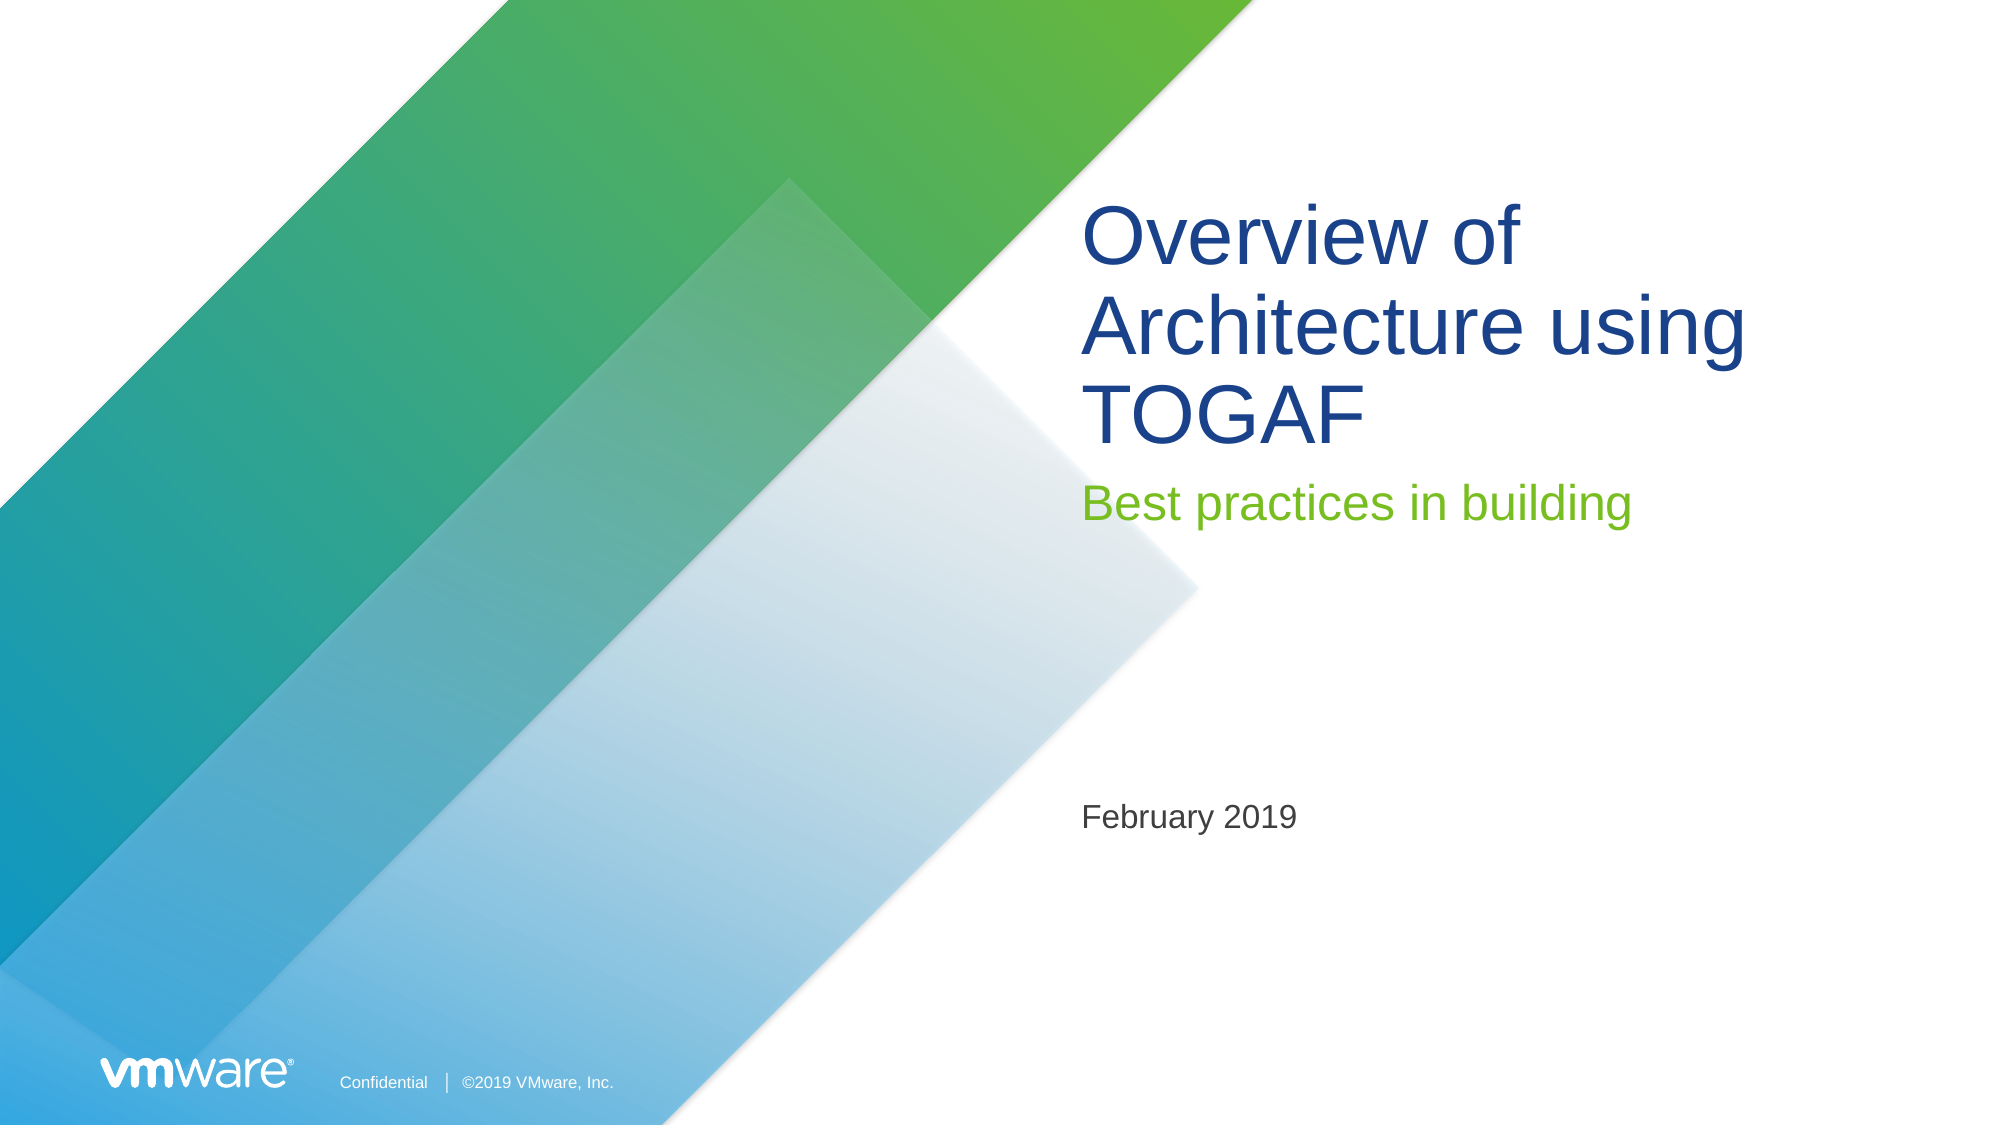

# Overview of Architecture using TOGAF
Best practices in building
February 2019